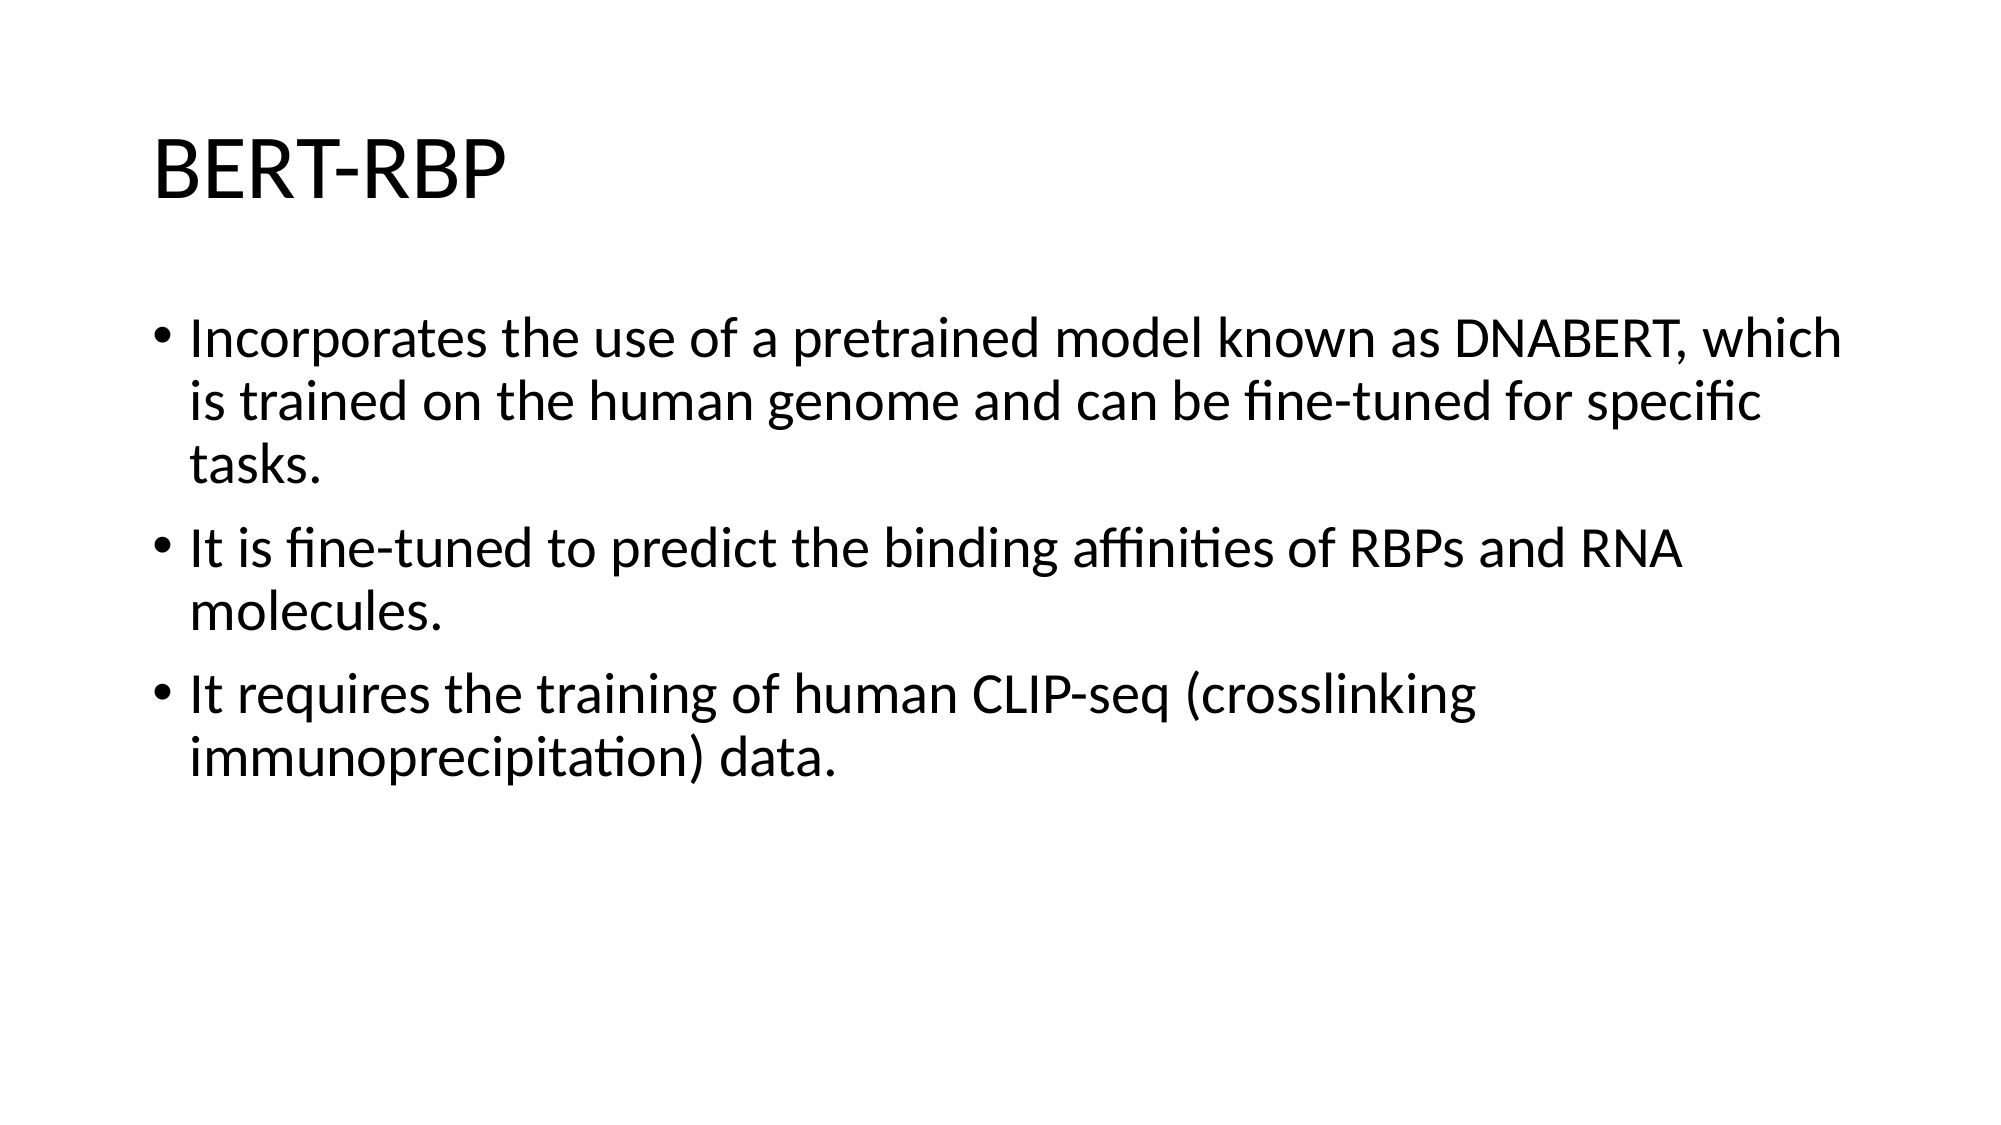

# BERT-RBP
Incorporates the use of a pretrained model known as DNABERT, which is trained on the human genome and can be fine-tuned for specific tasks.
It is fine-tuned to predict the binding affinities of RBPs and RNA molecules.
It requires the training of human CLIP-seq (crosslinking immunoprecipitation) data.